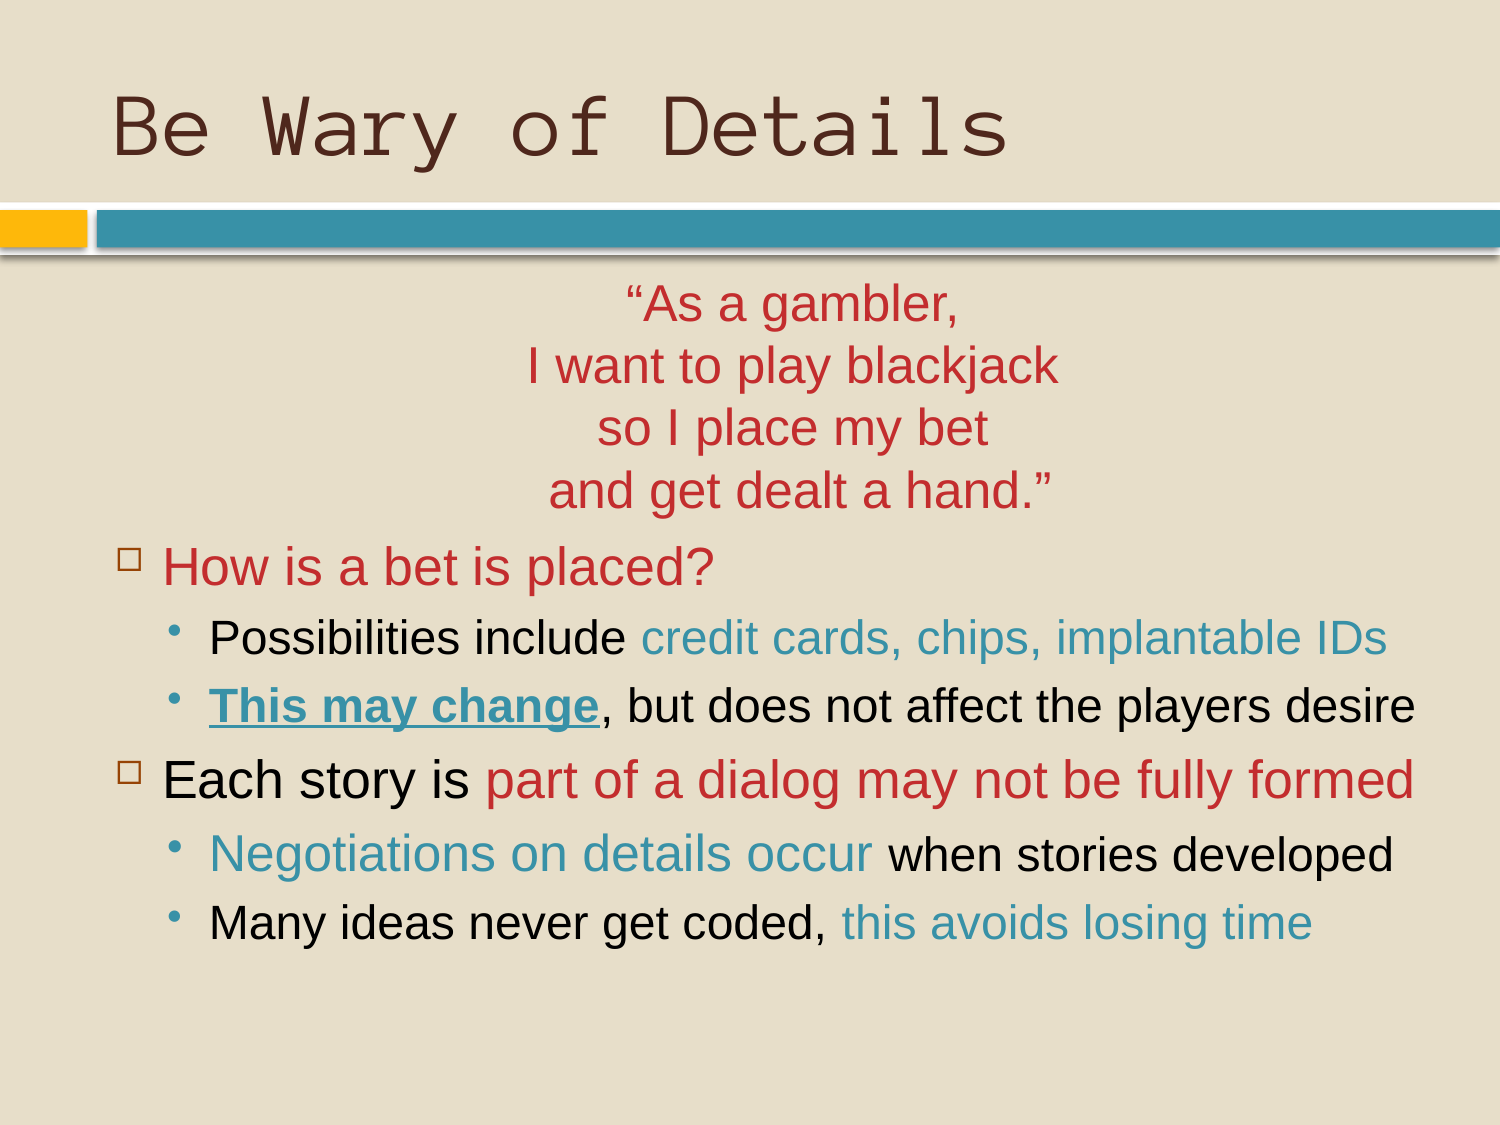

# Be Wary of Details
“As a gambler,
I want to play blackjack
so I place my bet
and get dealt a hand.”
How is a bet is placed?
Possibilities include credit cards, chips, implantable IDs
This may change, but does not affect the players desire
Each story is part of a dialog may not be fully formed
Negotiations on details occur when stories developed
Many ideas never get coded, this avoids losing time